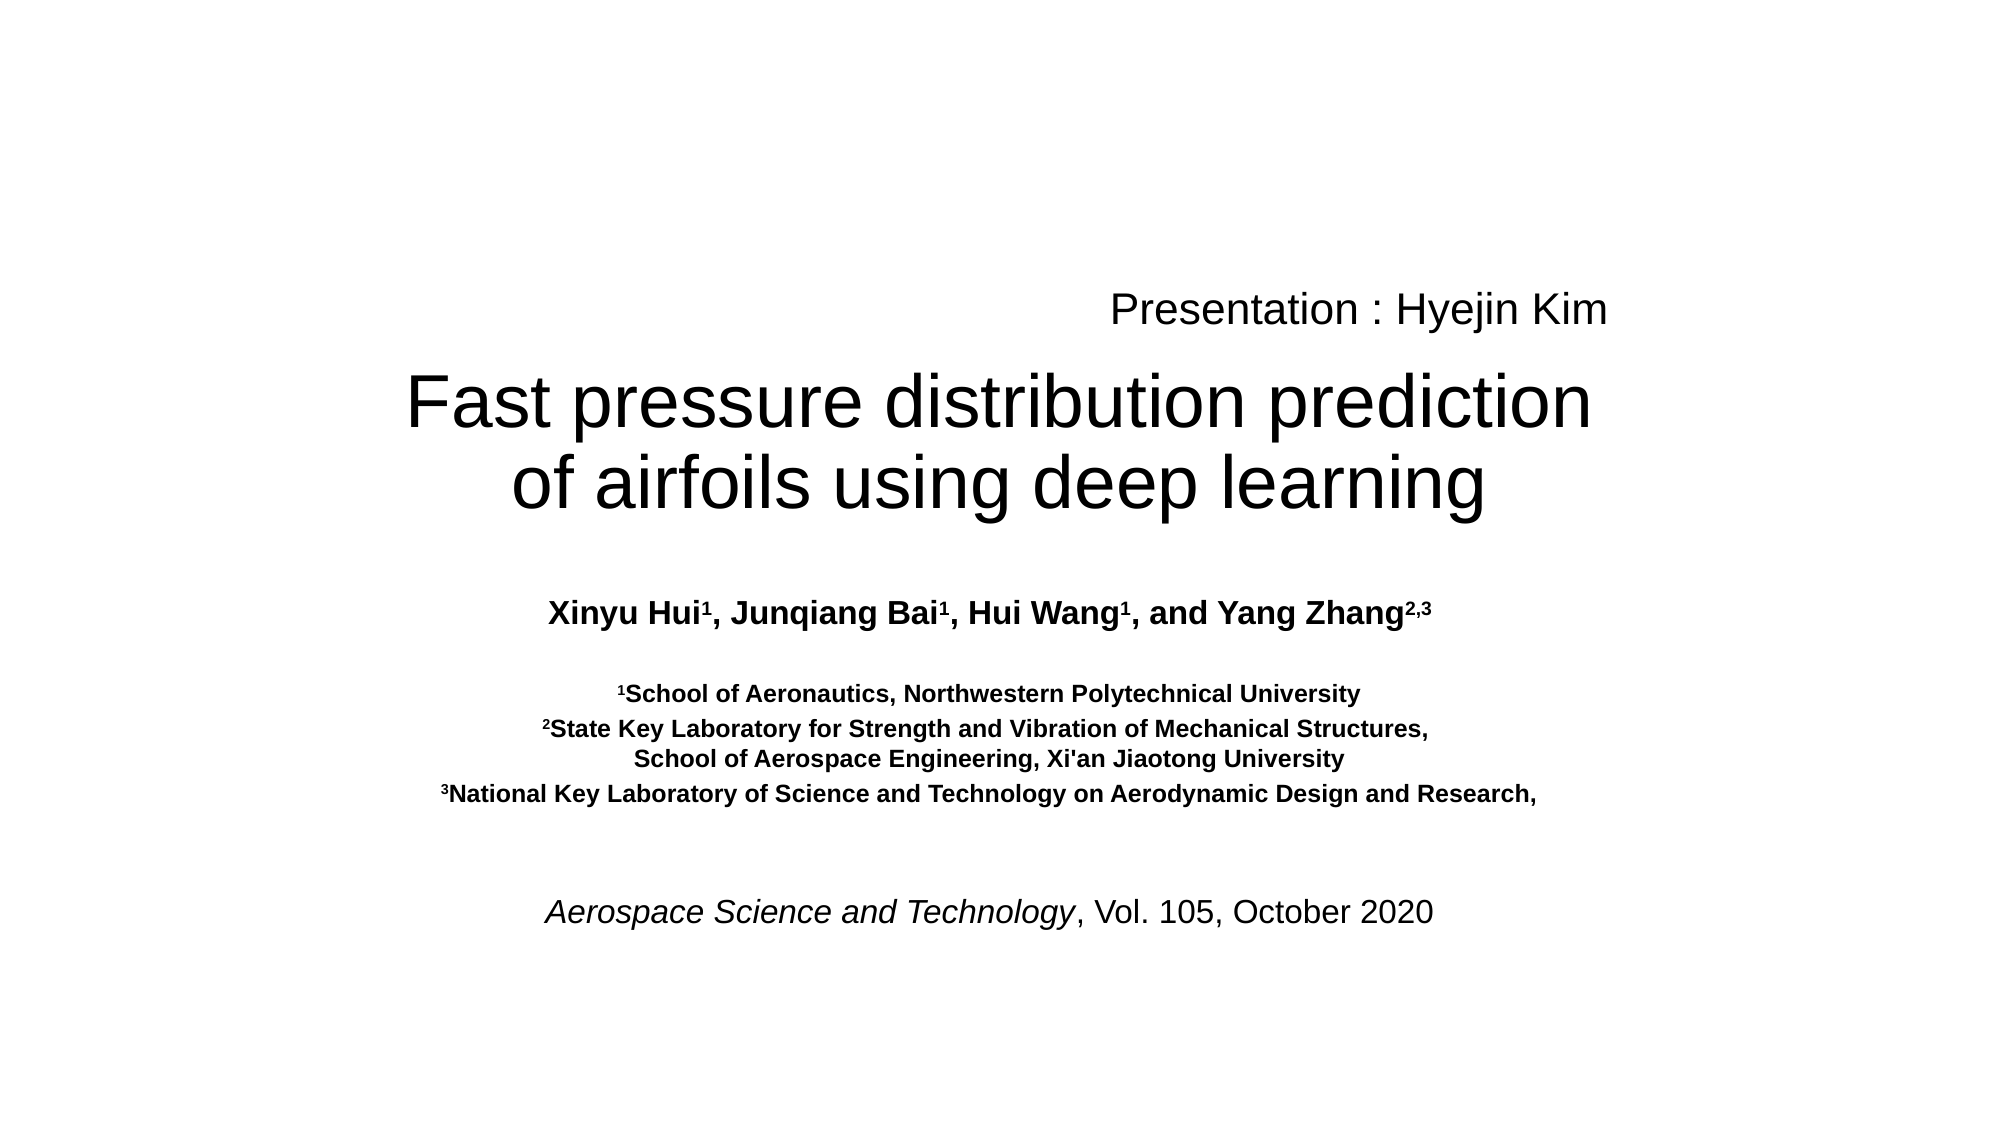

Presentation : Hyejin Kim
# Fast pressure distribution prediction of airfoils using deep learning
Xinyu Hui1, Junqiang Bai1, Hui Wang1, and Yang Zhang2,3

1School of Aeronautics, Northwestern Polytechnical University
2State Key Laboratory for Strength and Vibration of Mechanical Structures,
School of Aerospace Engineering, Xi'an Jiaotong University
3National Key Laboratory of Science and Technology on Aerodynamic Design and Research,

Aerospace Science and Technology, Vol. 105, October 2020